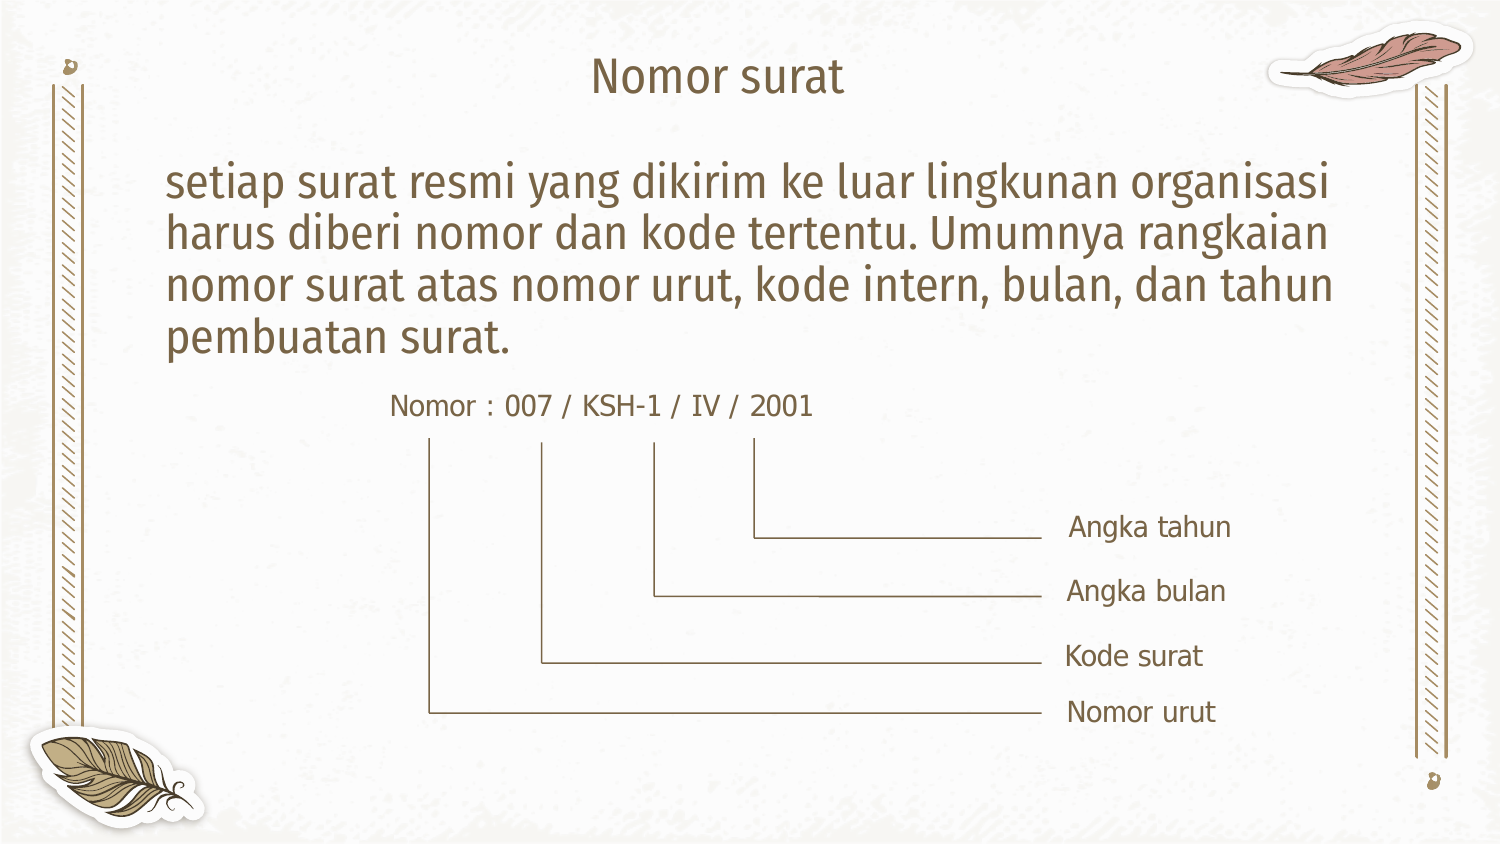

Nomor surat
setiap surat resmi yang dikirim ke luar lingkunan organisasi
harus diberi nomor dan kode tertentu. Umumnya rangkaian
nomor surat atas nomor urut, kode intern, bulan, dan tahun
pembuatan surat.

Nomor : 007 / KSH-1 / IV / 2001

Angka tahun
Angka bulan
Kode surat
Nomor urut